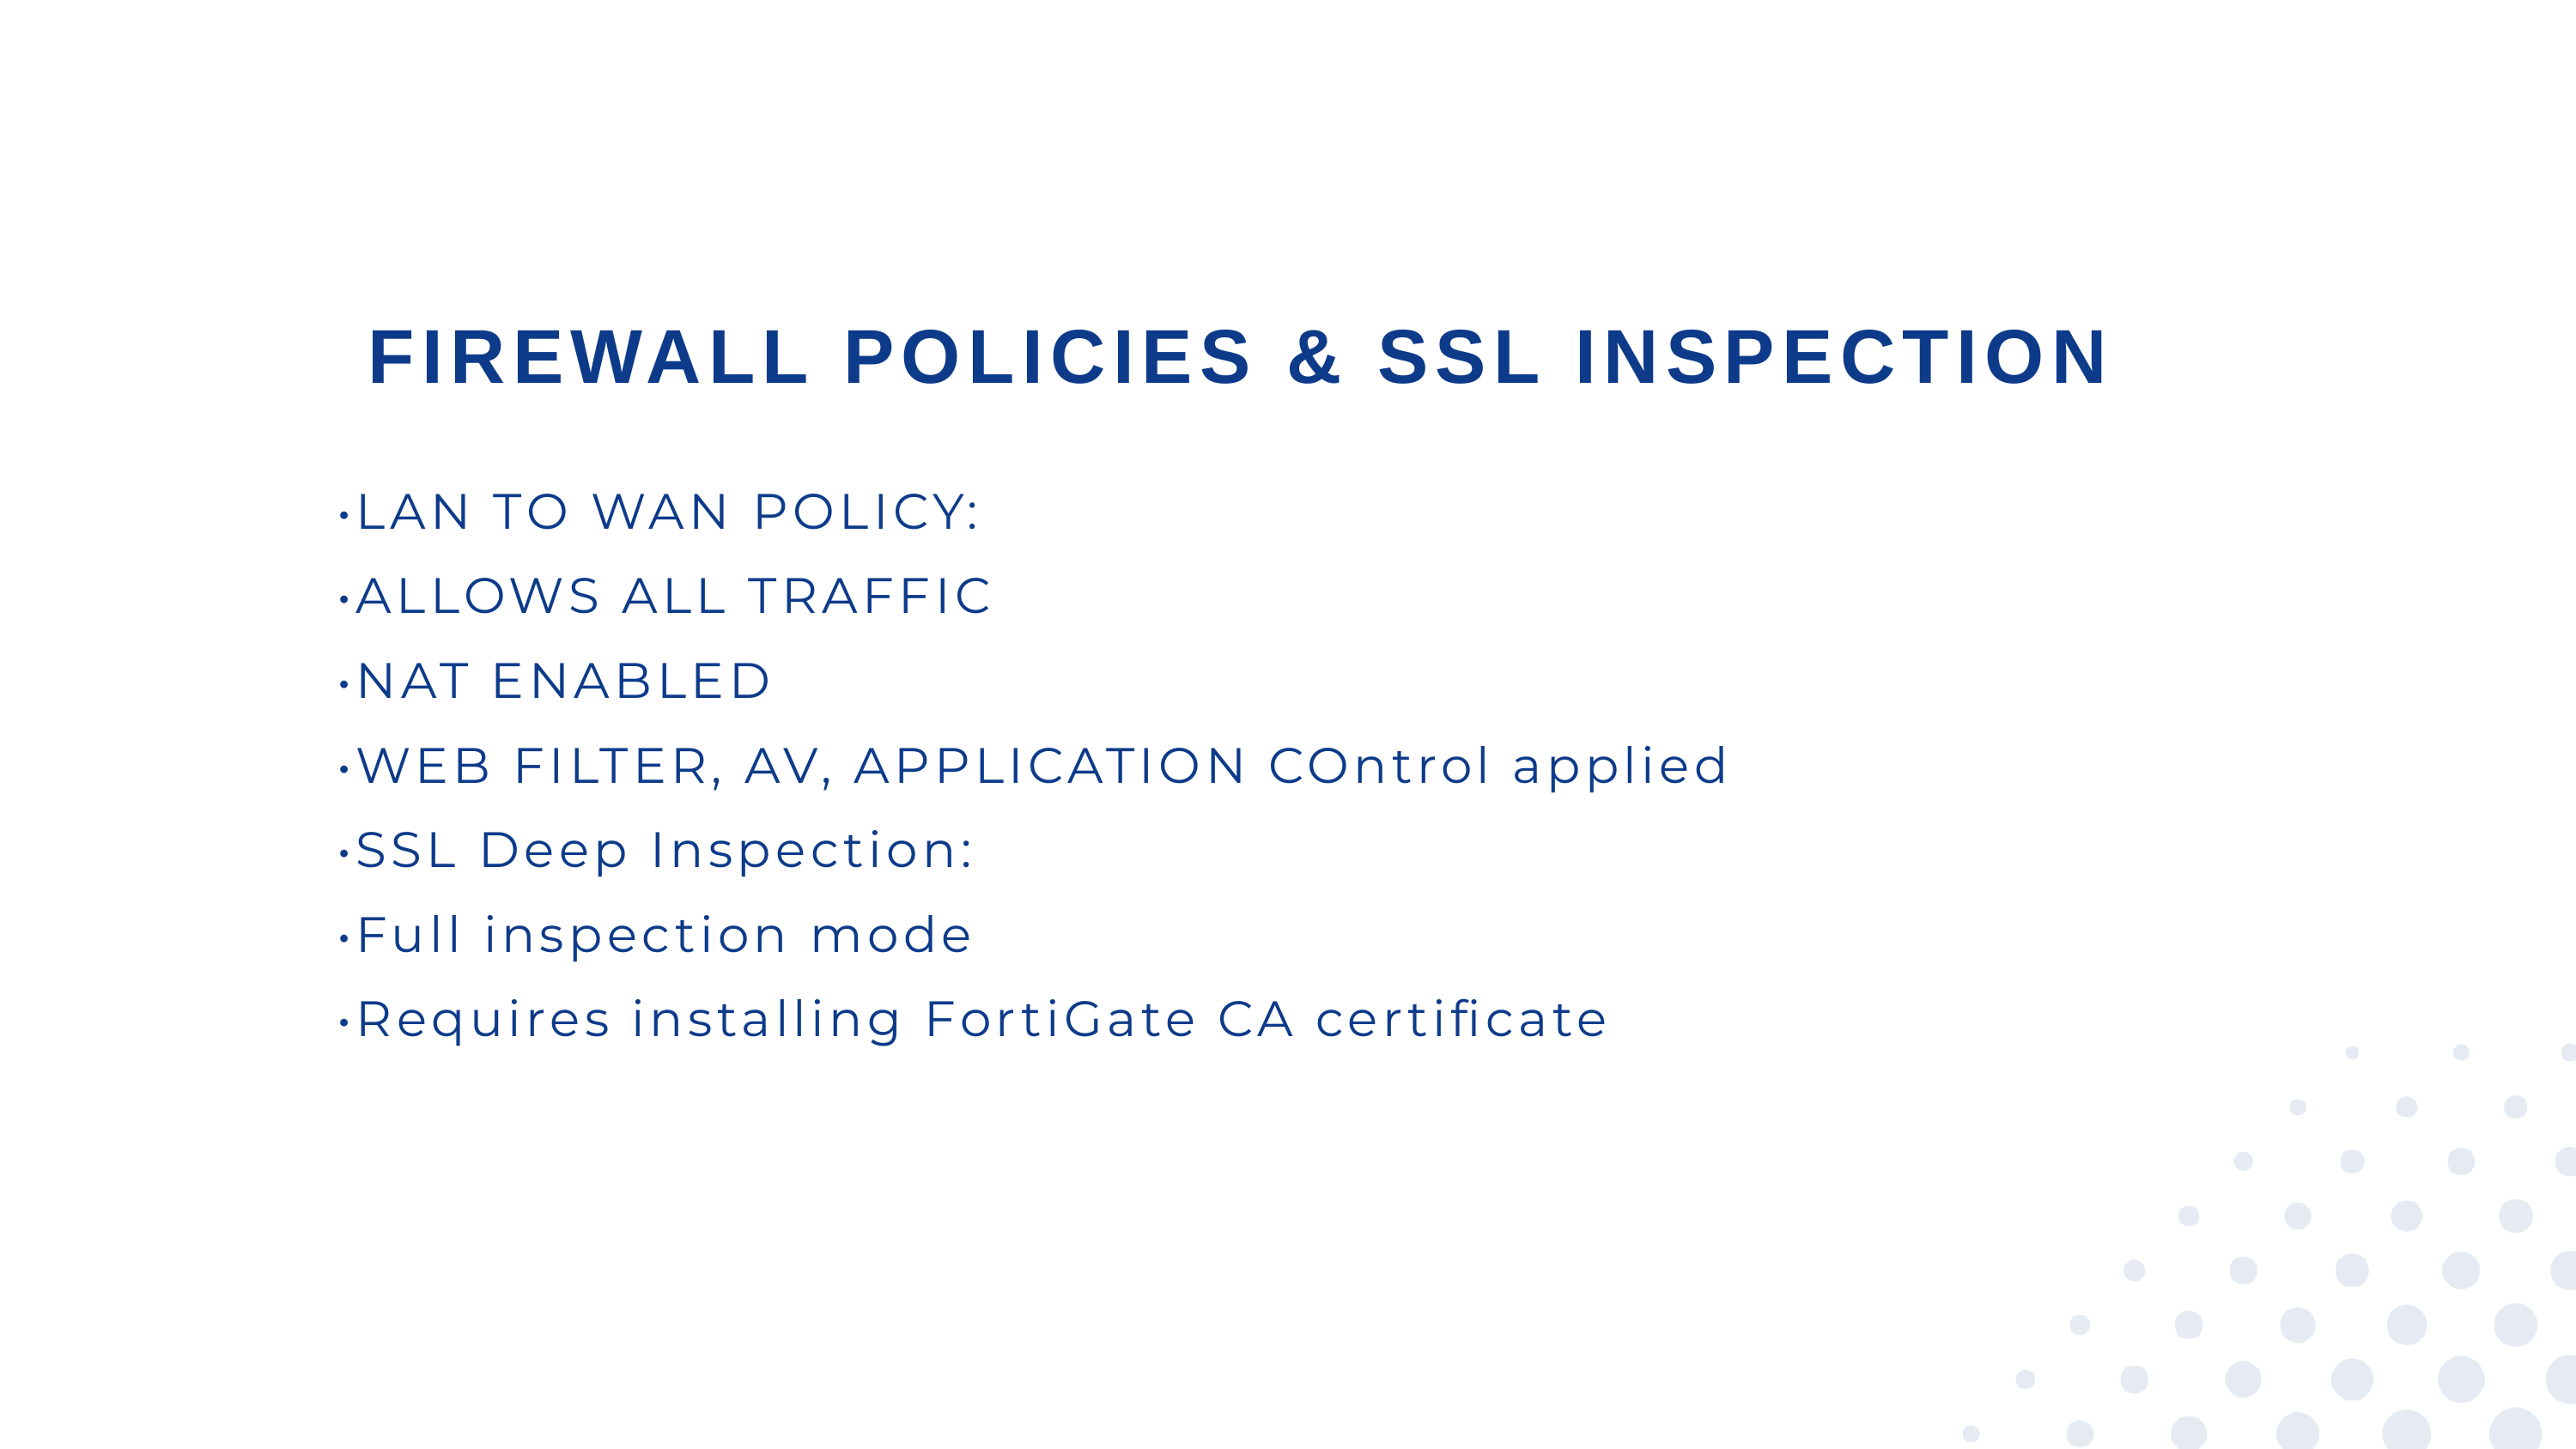

FIREWALL POLICIES & SSL INSPECTION
•LAN TO WAN POLICY:
•ALLOWS ALL TRAFFIC
•NAT ENABLED
•WEB FILTER, AV, APPLICATION COntrol applied
•SSL Deep Inspection:
•Full inspection mode
•Requires installing FortiGate CA certificate